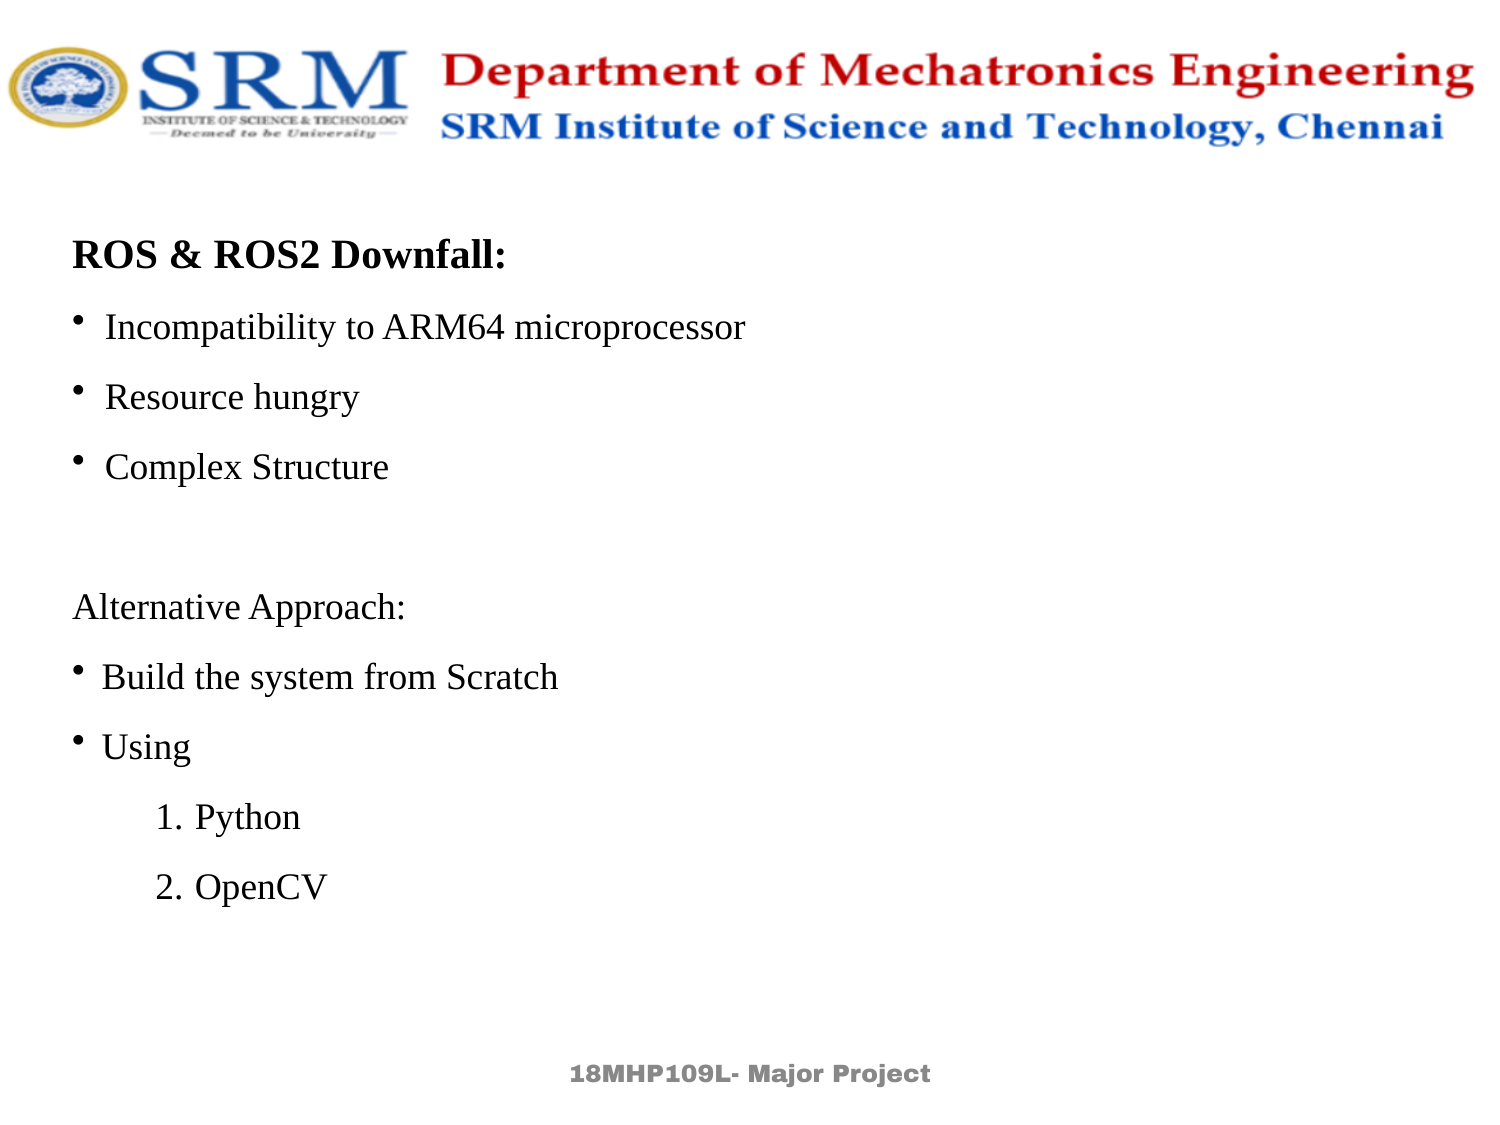

ROS & ROS2 Downfall:
Incompatibility to ARM64 microprocessor
Resource hungry
Complex Structure

Alternative Approach:
Build the system from Scratch
Using
Python
OpenCV
18MHP109L- Major Project